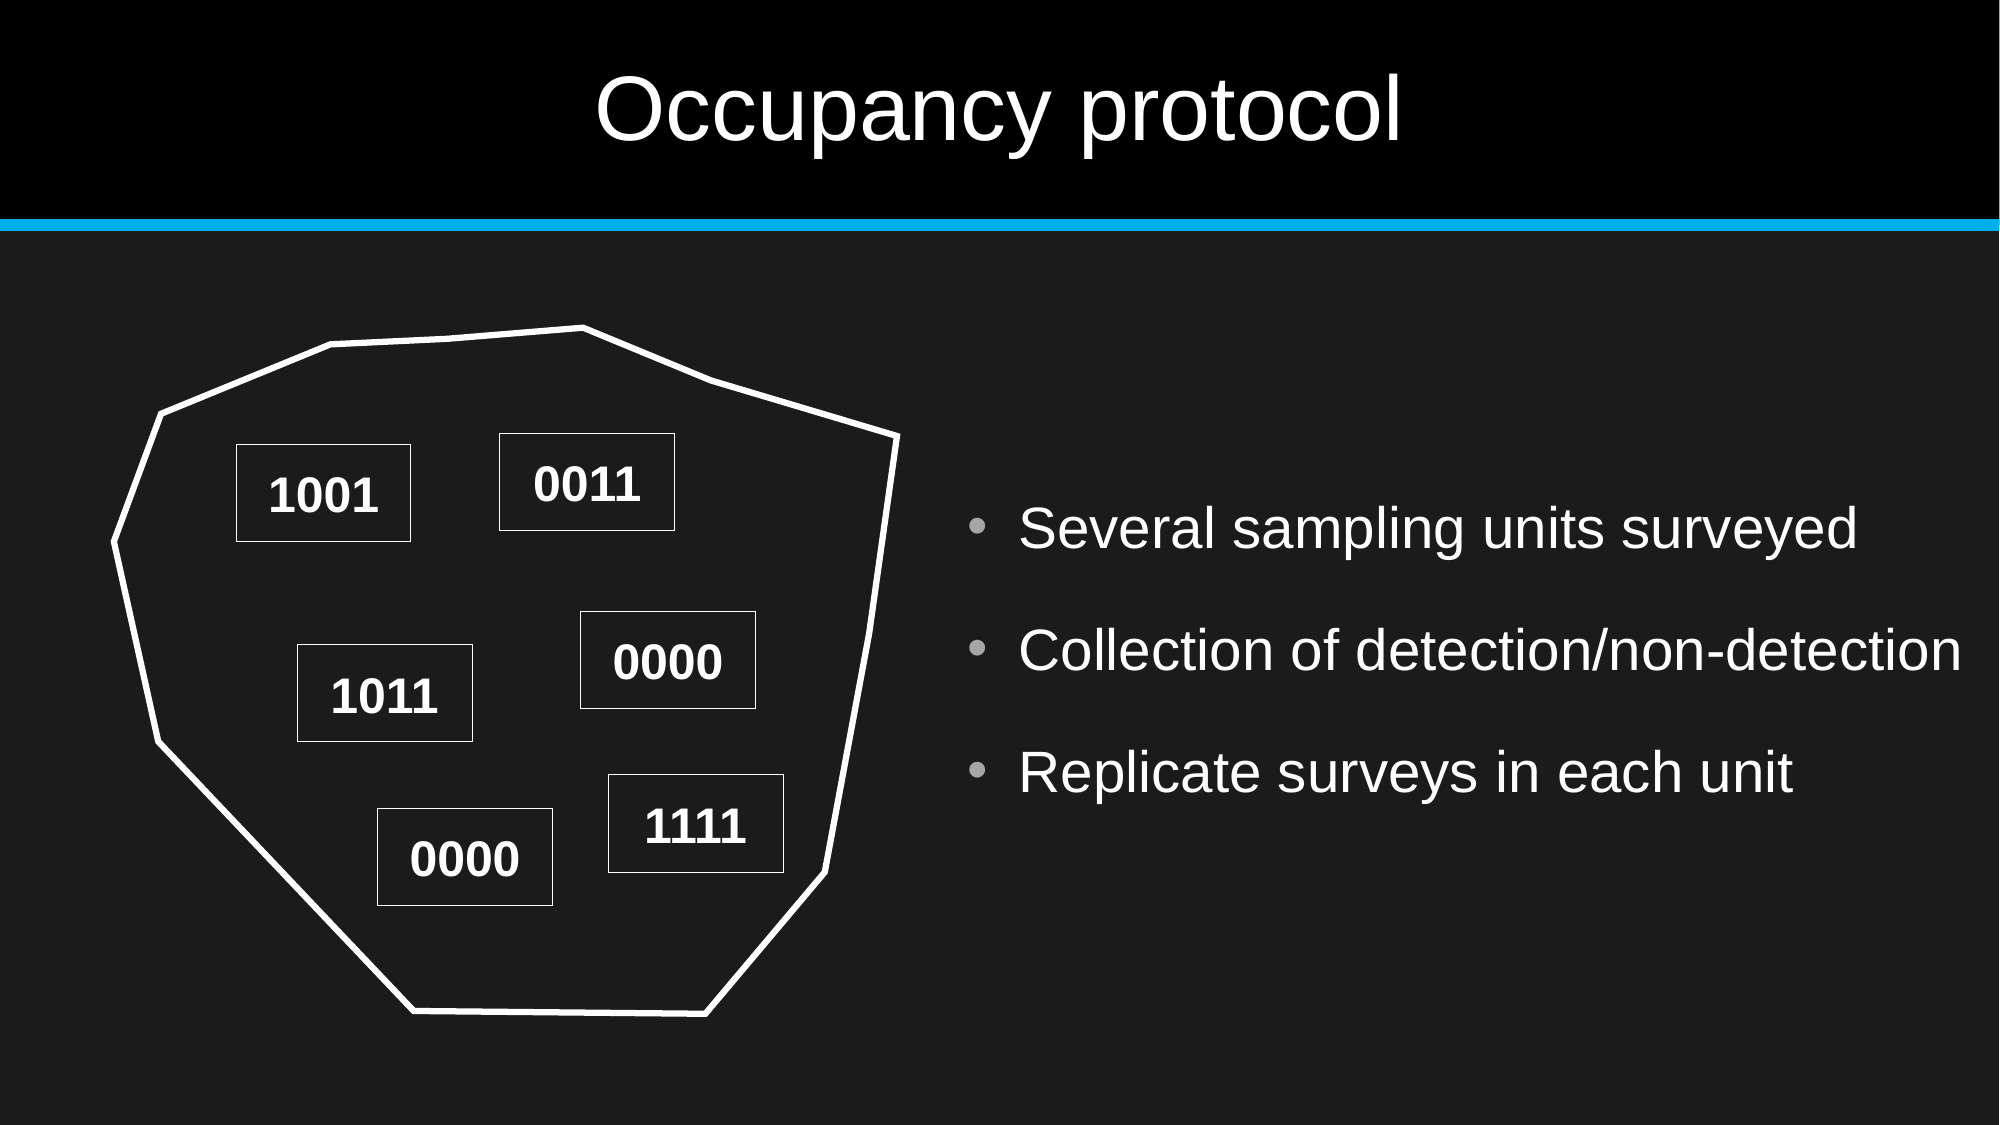

# Occupancy protocol

0011
1001
Several sampling units surveyed
Collection of detection/non-detection
Replicate surveys in each unit
0000
1011
1111
0000